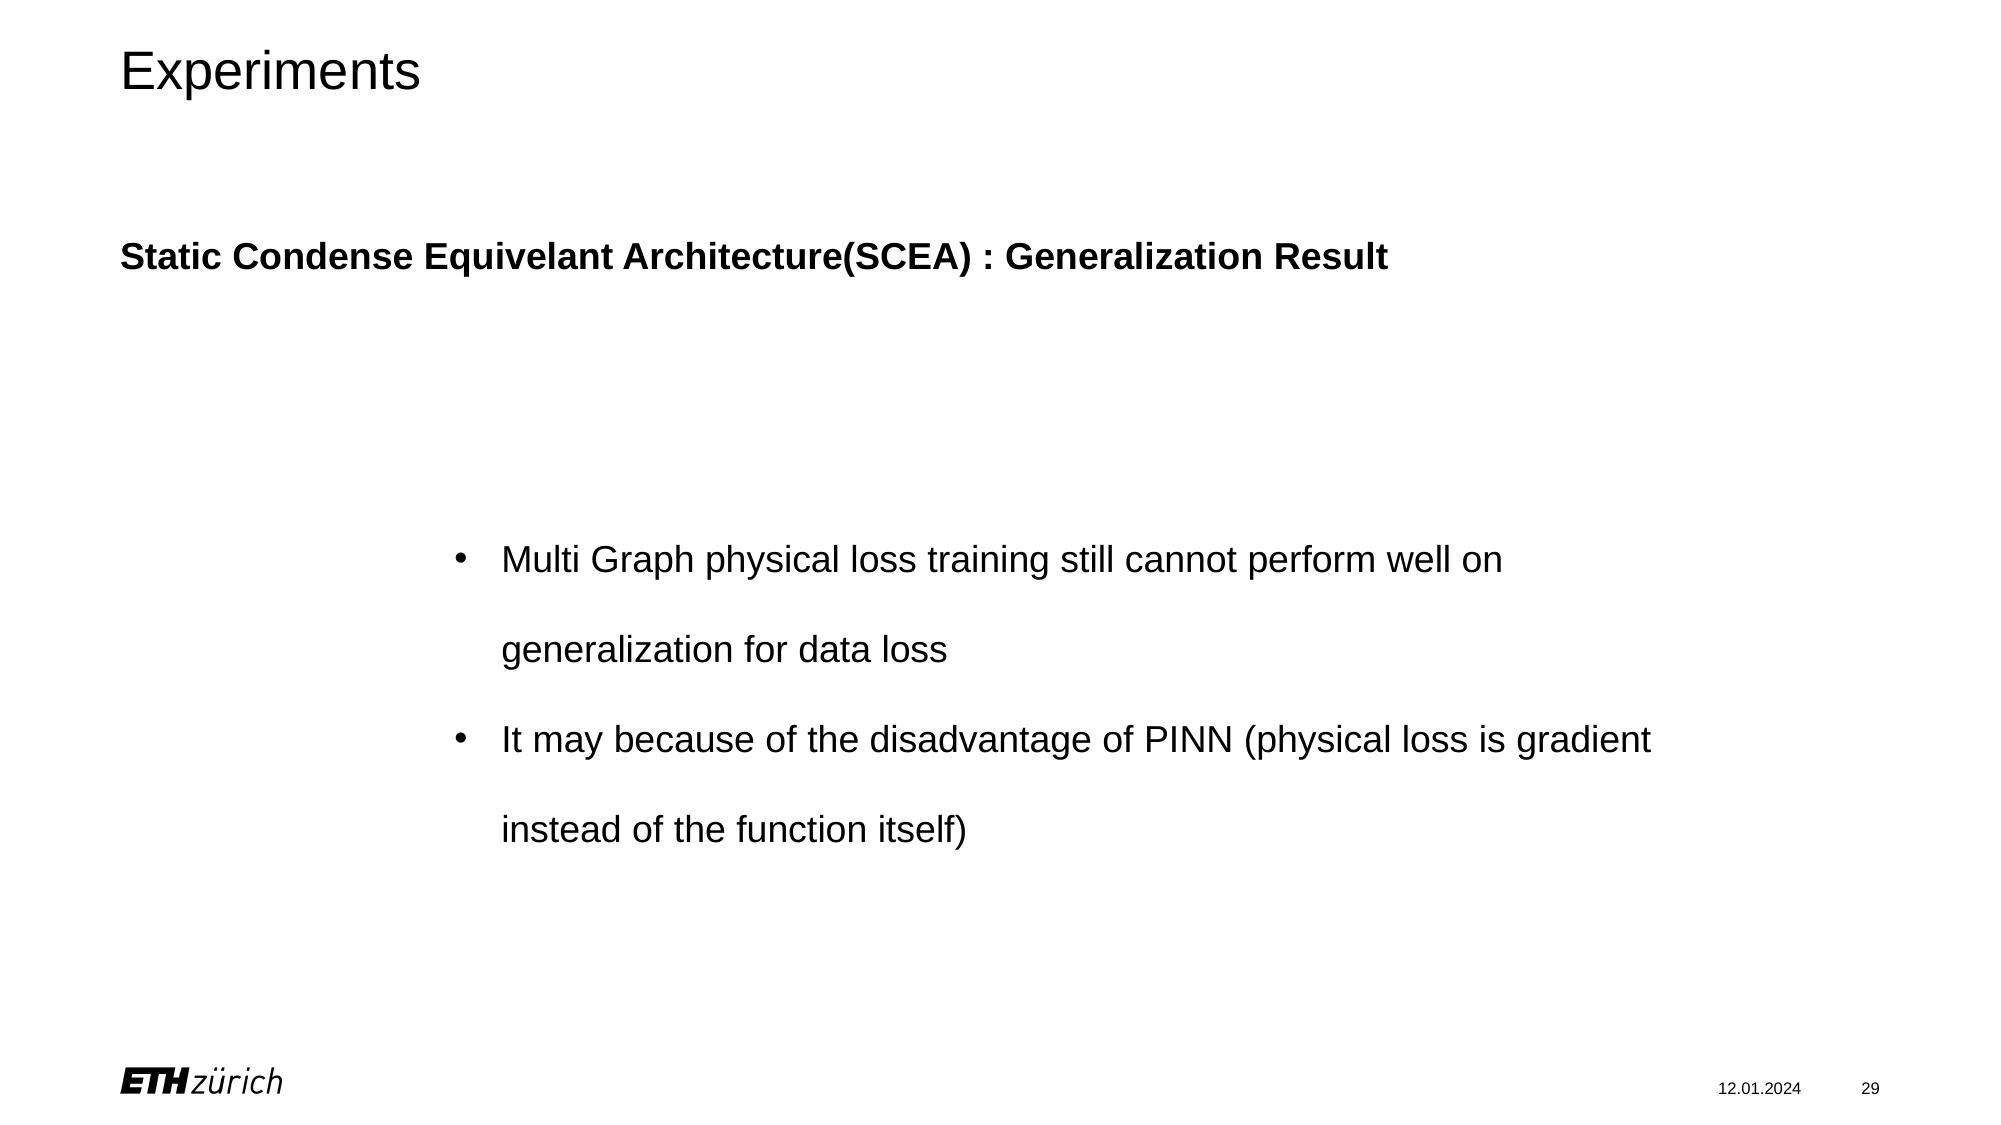

# Experiments
Static Condense Equivelant Architecture(SCEA) : Generalization Result
Multi Graph physical loss training still cannot perform well on generalization for data loss
It may because of the disadvantage of PINN (physical loss is gradient instead of the function itself)
12.01.2024
29